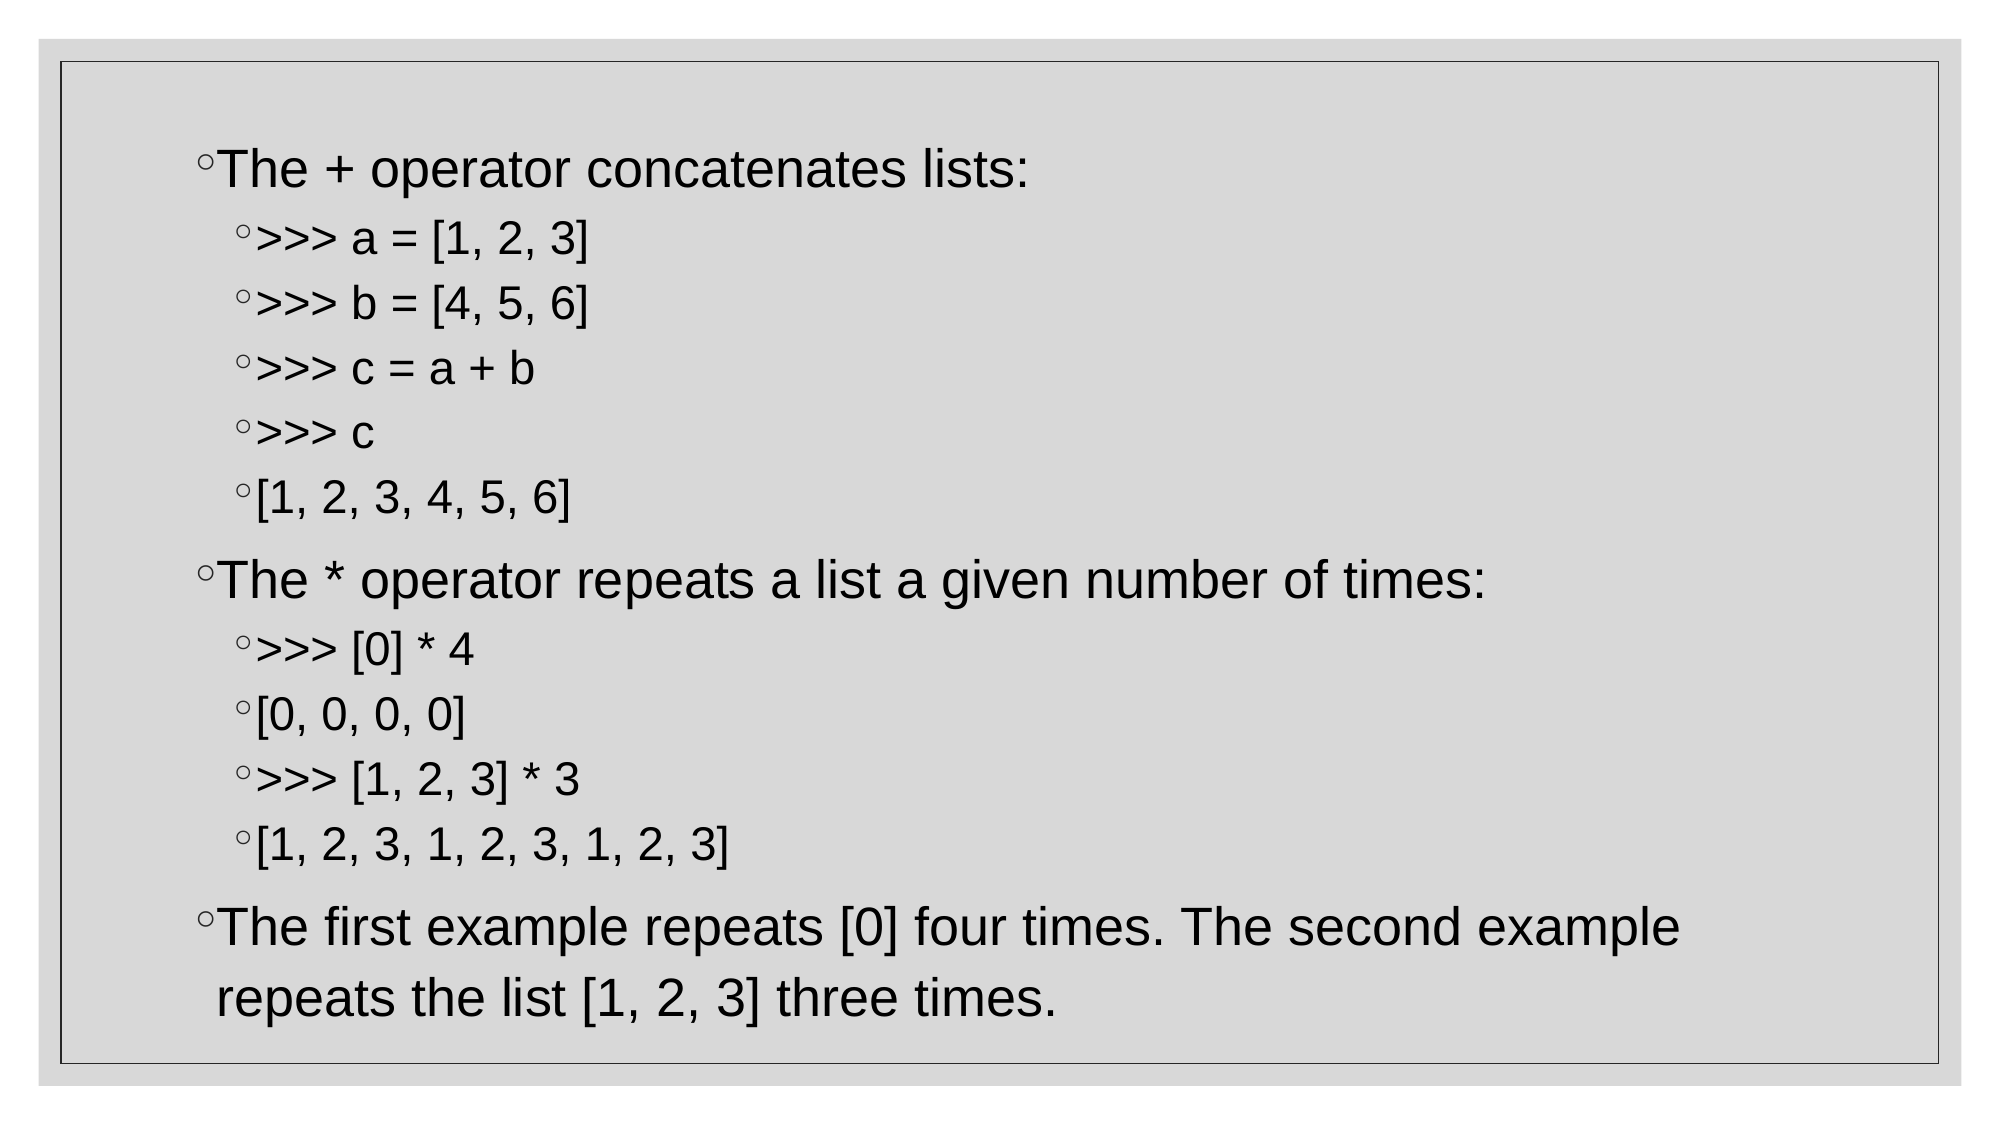

The + operator concatenates lists:
>>> a = [1, 2, 3]
>>> b = [4, 5, 6]
>>> c = a + b
>>> c
[1, 2, 3, 4, 5, 6]
The * operator repeats a list a given number of times:
>>> [0] * 4
[0, 0, 0, 0]
>>> [1, 2, 3] * 3
[1, 2, 3, 1, 2, 3, 1, 2, 3]
The first example repeats [0] four times. The second example repeats the list [1, 2, 3] three times.